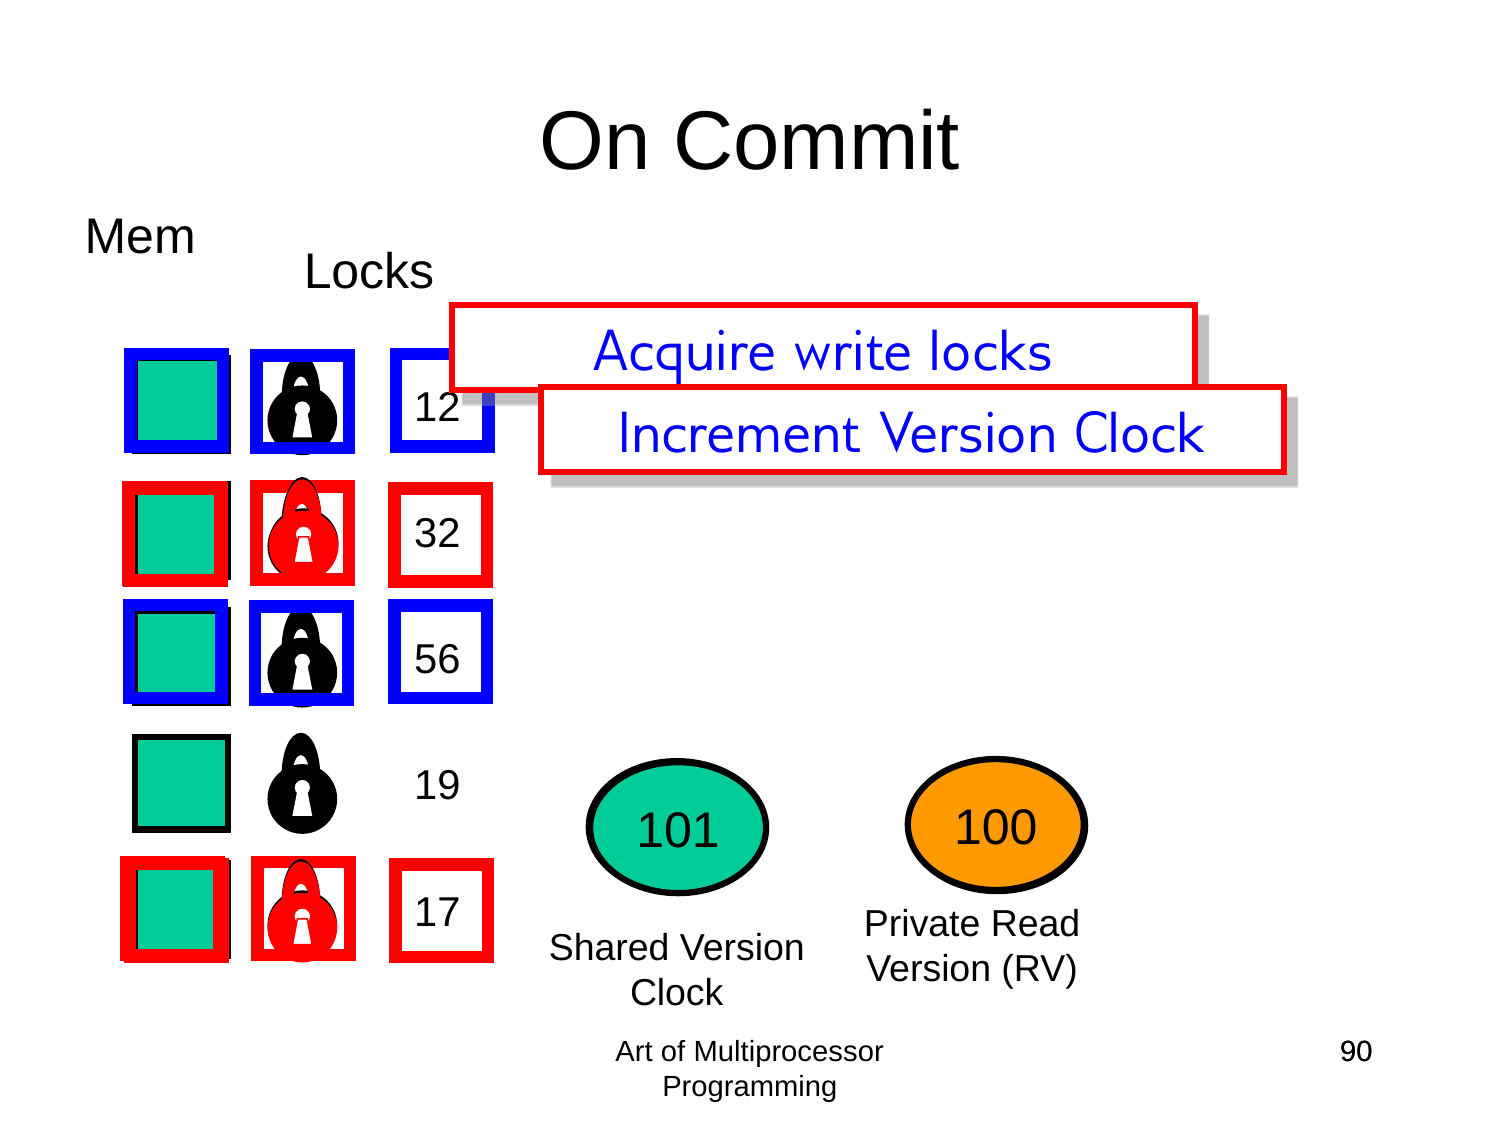

On Commit
Mem
Locks
Acquire write locks

12

Increment Version Clock

32

56

19
100

100
101

17
Private Read Version (RV)
Shared Version Clock
Art of Multiprocessor Programming
90
90